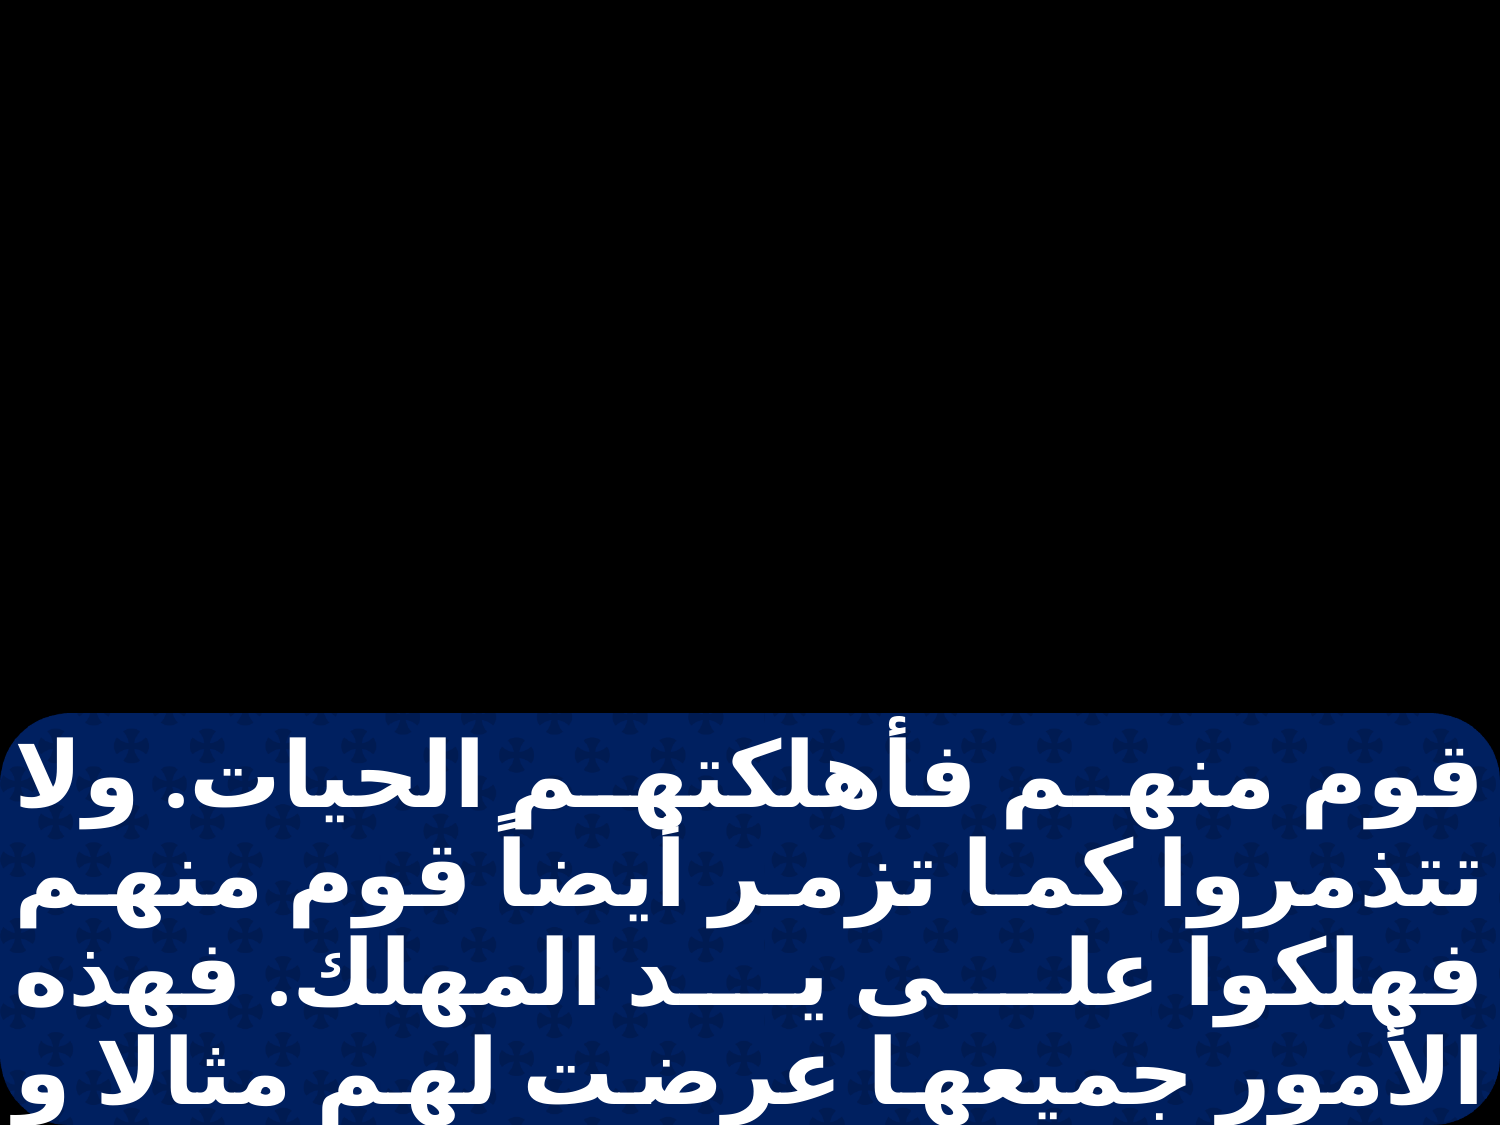

قوم منهم فأهلكتهم الحيات. ولا تتذمروا كما تزمر أيضاً قوم منهم فهلكوا على يد المهلك. فهذه الأمور جميعها عرضت لهم مثالا و كتبت لإنذارنا نحن الذين انتهت إلينا أواخر الدهور. فمن ظن انه قائم